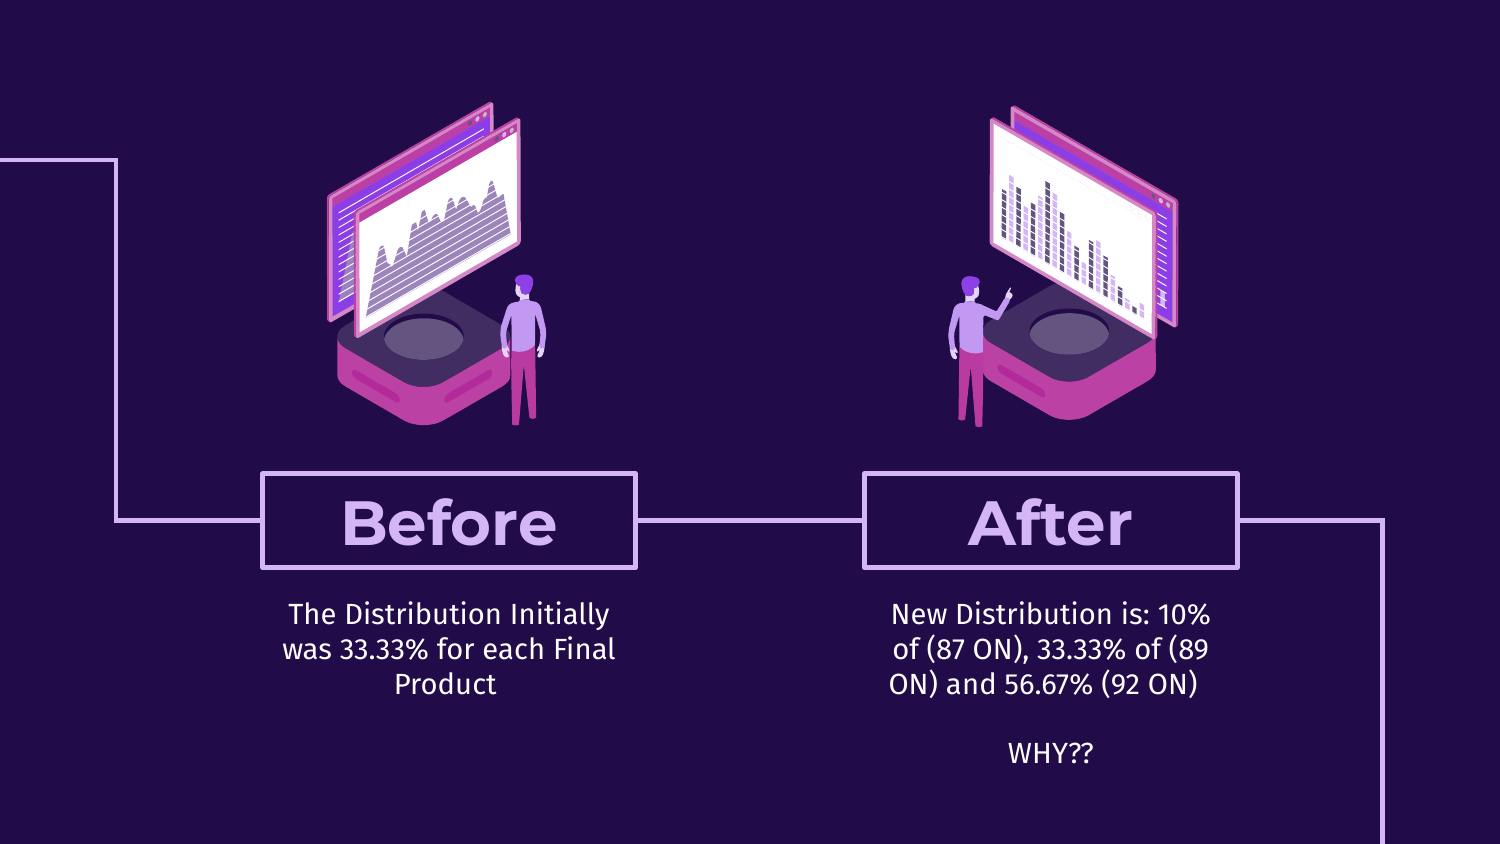

# Before
After
The Distribution Initially was 33.33% for each Final Product
New Distribution is: 10% of (87 ON), 33.33% of (89 ON) and 56.67% (92 ON)
WHY??